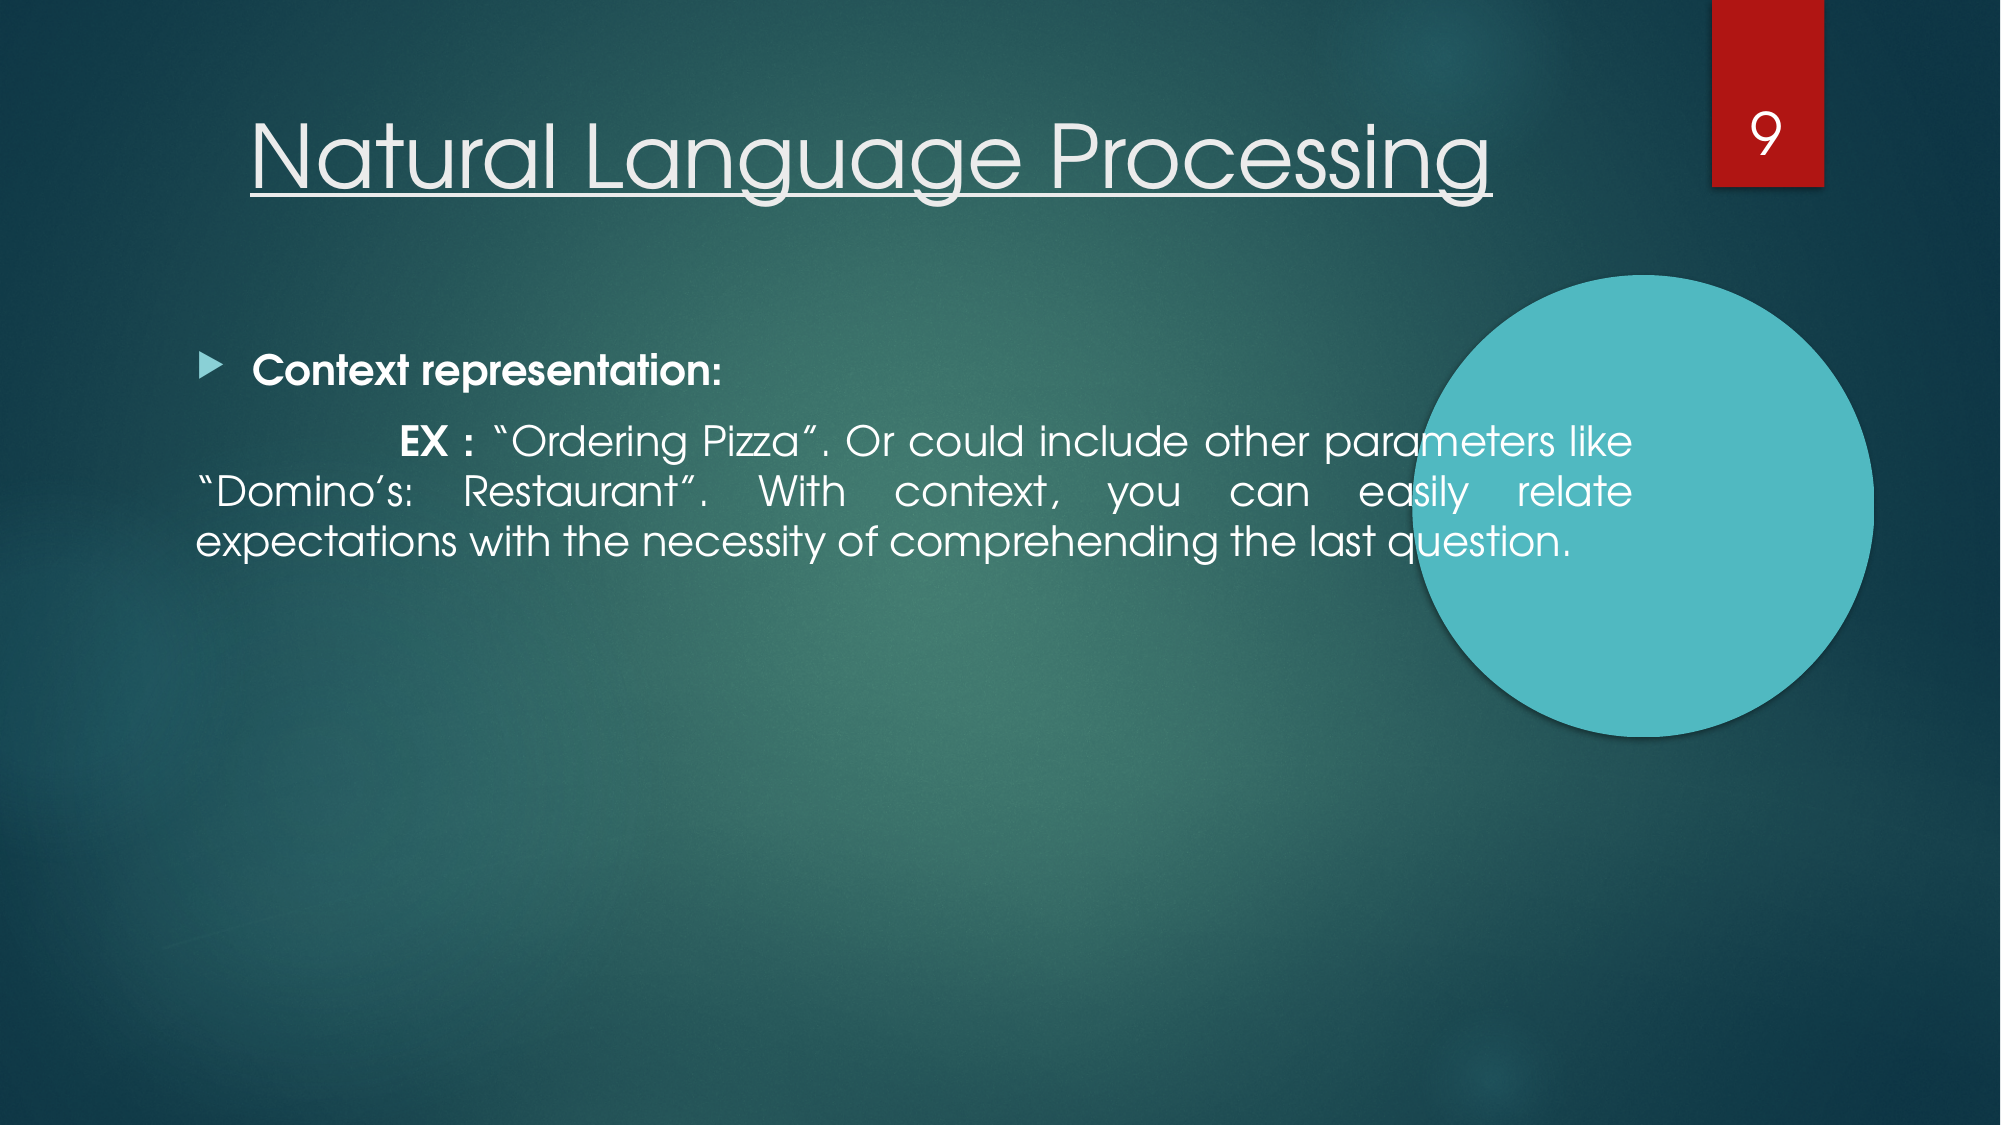

9
Natural Language Processing
Context representation:
              EX : “Ordering Pizza”. Or could include other parameters like “Domino’s: Restaurant”. With context, you can easily relate expectations with the necessity of comprehending the last question.